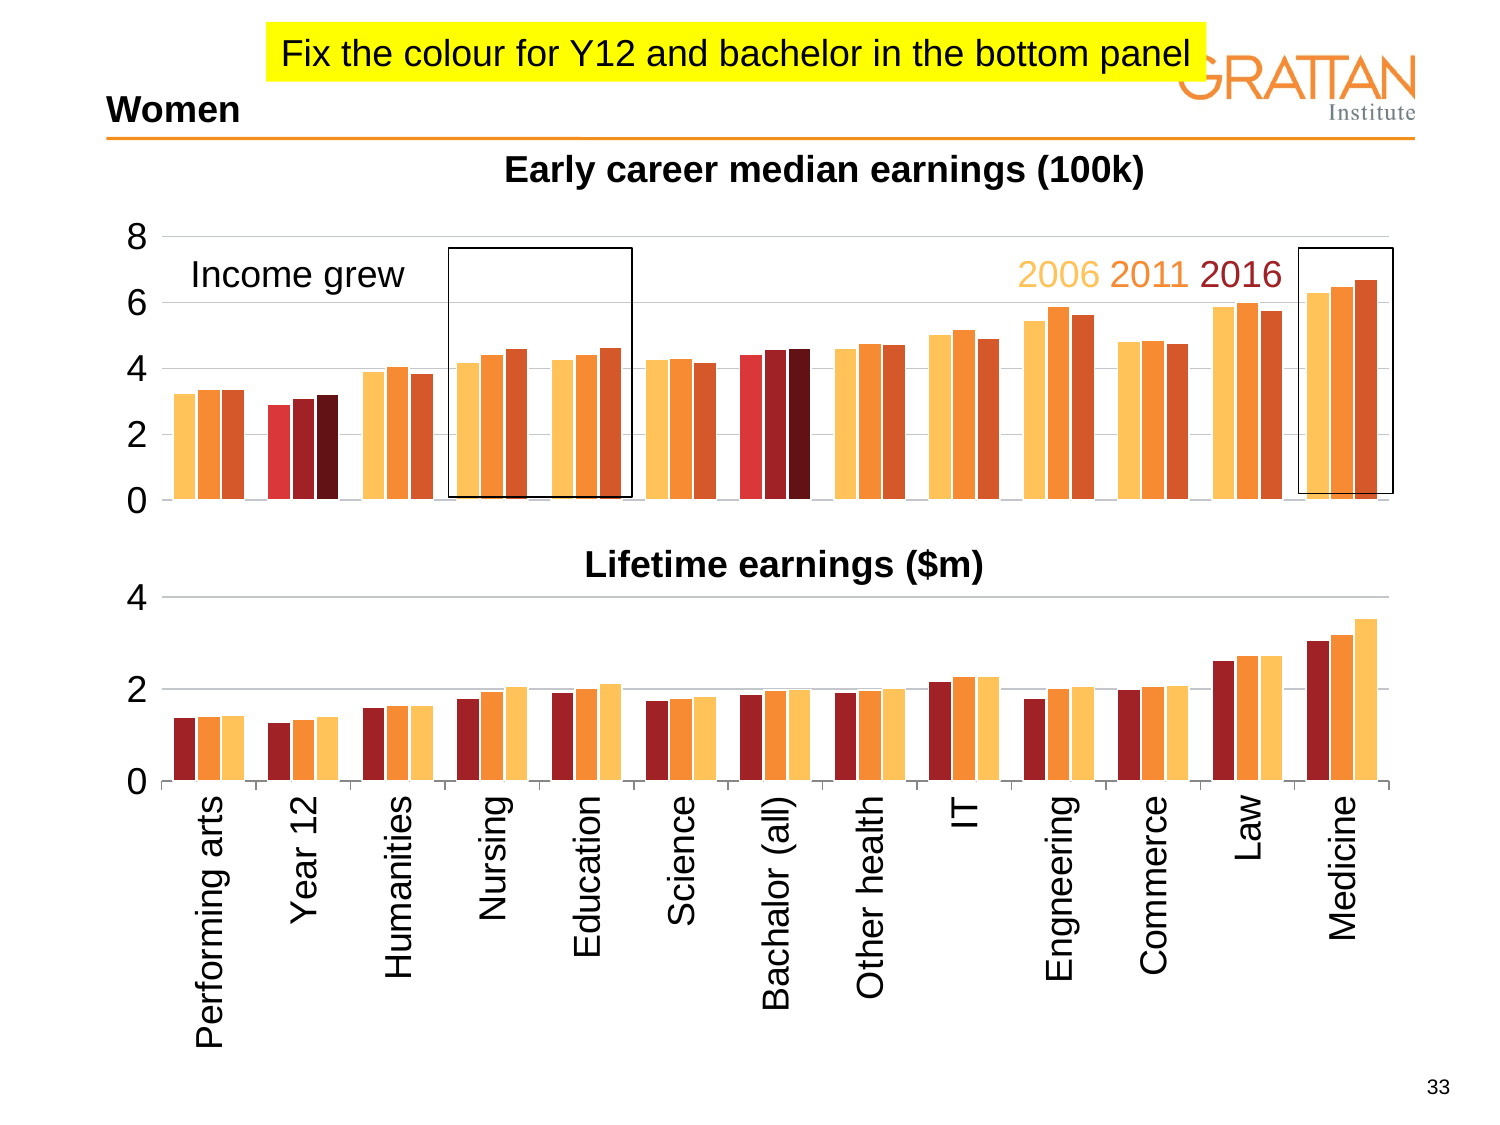

Net income of a median person aged between 25-34, $2016 ‘100k
Fix the colour for Y12 and bachelor in the bottom panel
# Women
Early career median earnings (100k)

### Chart

| Category | 2006 | 2011 | 2016 |
|---|---|---|---|
| Performing arts | 3.2409137864573374 | 3.3765277607891466 | 3.37804742273981 |
| Year 12 | 2.901482245308828 | 3.1012827701546986 | 3.21230583646396 |
| Humanities | 3.908617117224118 | 4.06172592388971 | 3.849342586119657 |
| Nursing | 4.1943611128631115 | 4.433890617252777 | 4.6143792193529585 |
| Education | 4.2892442627889205 | 4.446578157083444 | 4.638550432294406 |
| Science | 4.2812536126620895 | 4.318500683846533 | 4.181740600637177 |
| Bachalor (all) | 4.4258457848324255 | 4.576798772841536 | 4.608593031991705 |
| Other health | 4.605085586533042 | 4.757455097568479 | 4.7463343624487 |
| IT | 5.027925684058745 | 5.203722789077622 | 4.923525176456011 |
| Engneering | 5.466061336431034 | 5.8732006416258065 | 5.654023113565301 |
| Commerce | 4.827118971693235 | 4.8713750243700655 | 4.767041153693232 |
| Law | 5.891466382553036 | 6.00321458573251 | 5.756788568885968 |
| Medicine | 6.321324264136344 | 6.496304635615042 | 6.720109718277547 |
Income grew
2006
2011
2016

Lifetime earnings ($m)

### Chart

| Category | 2006 | 2011 | 2016 |
|---|---|---|---|
| Performing arts | 1.3845984388152448 | 1.4047606323618442 | 1.4338900027462573 |
| Year 12 | 1.2753646466442372 | 1.3509920464012946 | 1.406027247085961 |
| Humanities | 1.6107808079196815 | 1.6534592991835237 | 1.6389675653307234 |
| Nursing | 1.7956075509092353 | 1.944156901619196 | 2.0597417549157173 |
| Education | 1.9235021550370976 | 2.0172875033692055 | 2.1167942981887413 |
| Science | 1.7618968414090197 | 1.8012598797414345 | 1.8366746129150577 |
| Bachalor (all) | 1.8800678279899339 | 1.977099560201969 | 1.9912006971264504 |
| Other health | 1.9342006167710288 | 1.9832087787571357 | 2.0175785182379067 |
| IT | 2.1615467665726023 | 2.278228835352536 | 2.2734362671067005 |
| Engneering | 1.8000586313060052 | 2.0279491672038157 | 2.065969376729045 |
| Commerce | 1.9993131007810832 | 2.0627088417931385 | 2.0739020750330863 |
| Law | 2.621671750787443 | 2.7330782189296614 | 2.7380207127496665 |
| Medicine | 3.0705778995696362 | 3.200939565177516 | 3.551846973248763 |